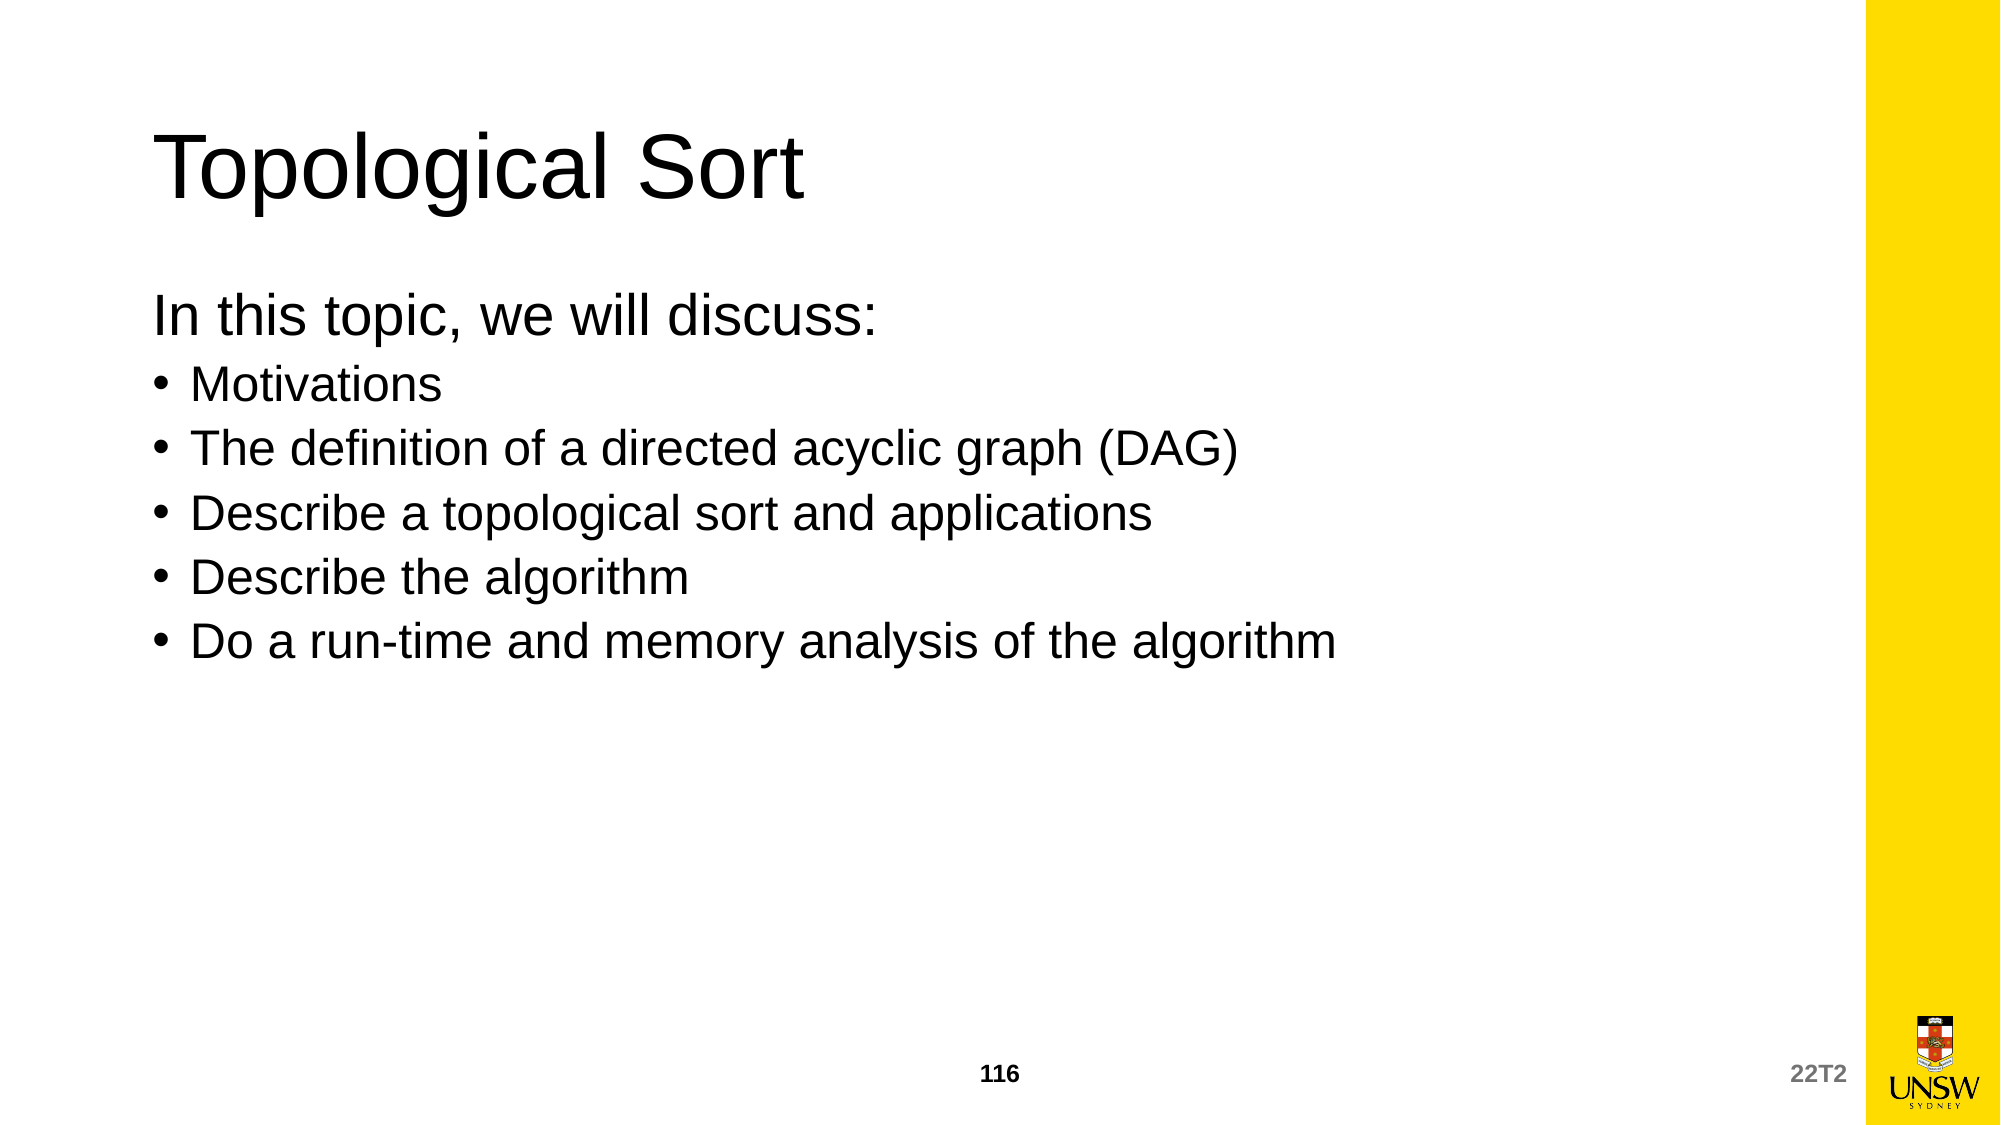

# Topological Sort
In this topic, we will discuss:
Motivations
The definition of a directed acyclic graph (DAG)
Describe a topological sort and applications
Describe the algorithm
Do a run-time and memory analysis of the algorithm

116
22T2